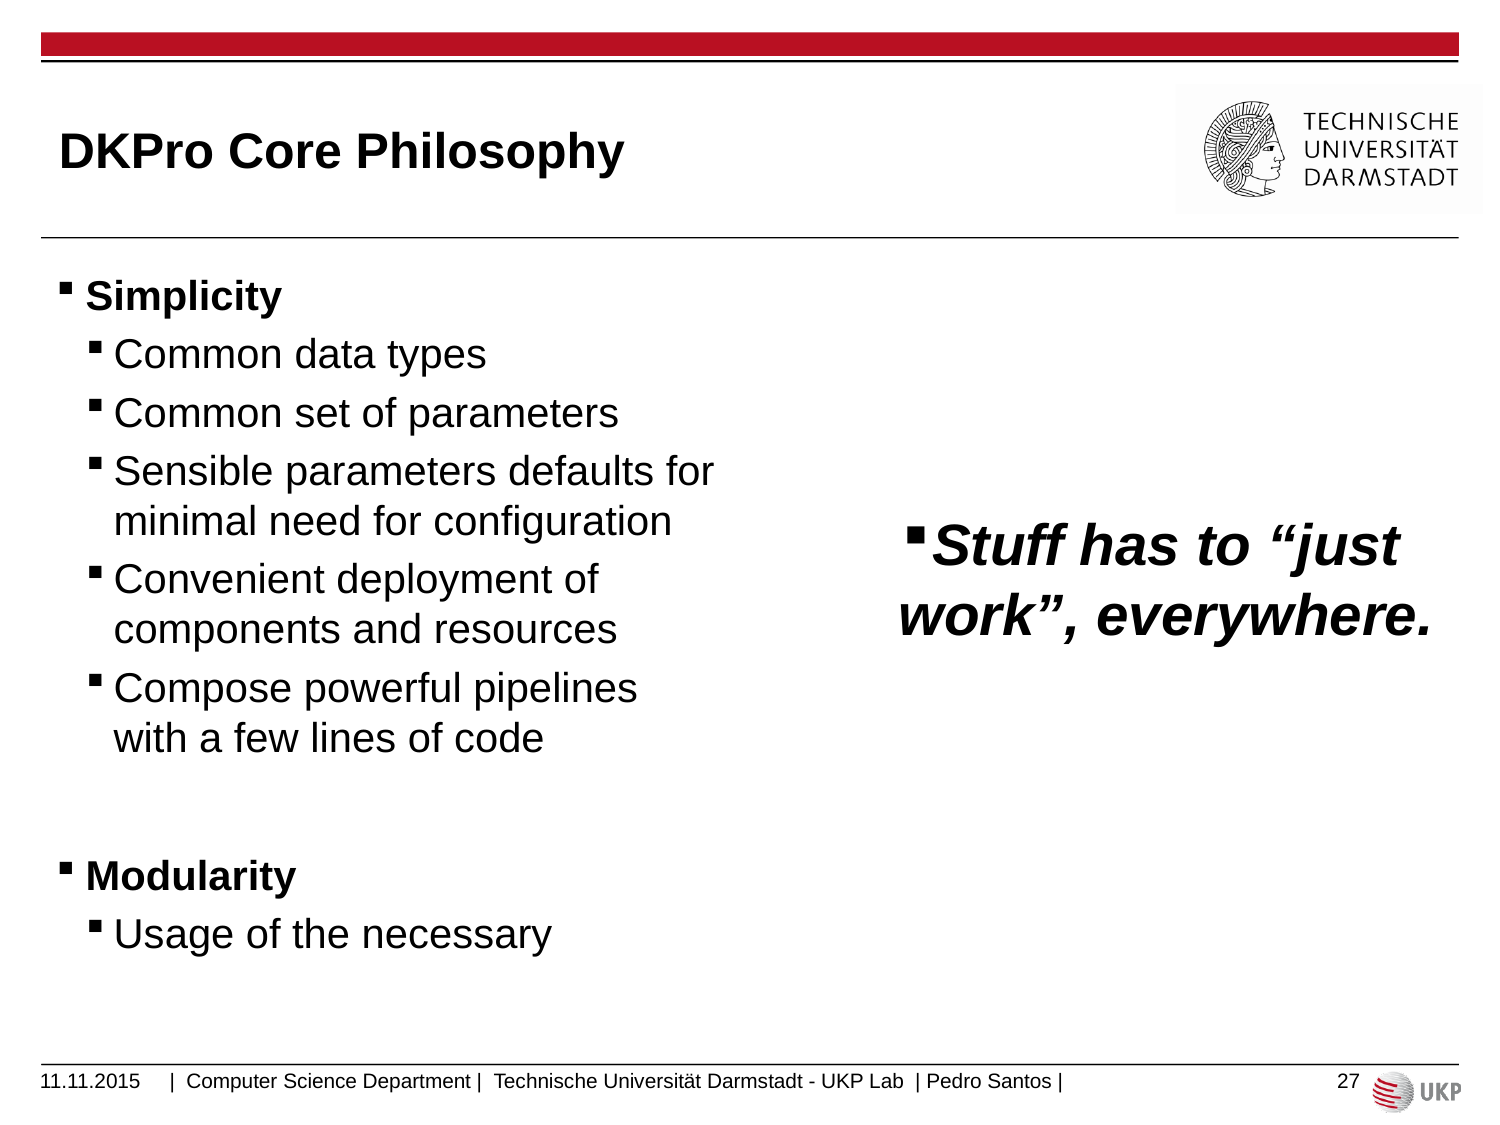

# DKPro Core Philosophy
Simplicity
Common data types
Common set of parameters
Sensible parameters defaults for minimal need for configuration
Convenient deployment of components and resources
Compose powerful pipelines with a few lines of code

Modularity
Usage of the necessary

Stuff has to “just work”, everywhere.

11.11.2015
27
|  Computer Science Department |  Technische Universität Darmstadt - UKP Lab  | Pedro Santos |